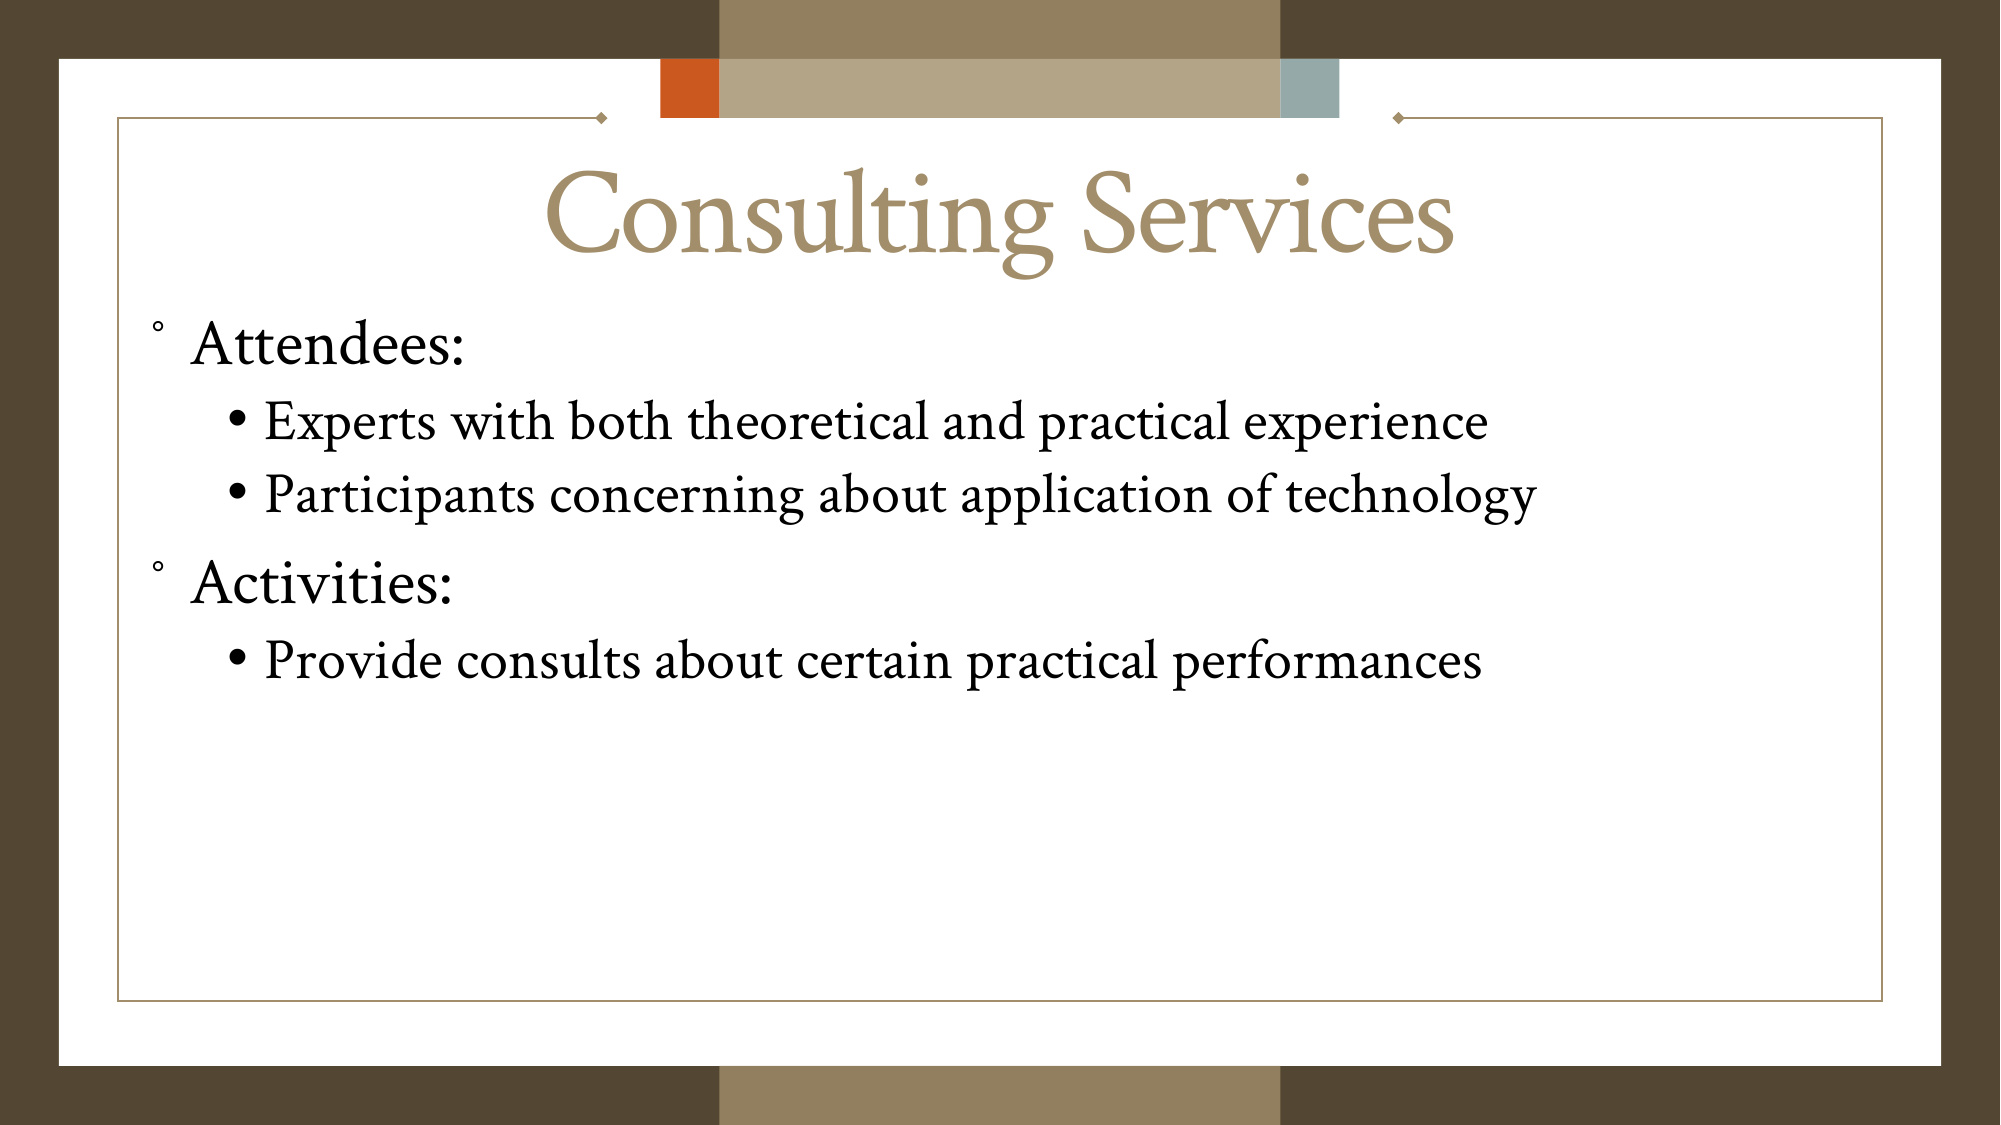

# Consulting Services
Attendees:
Experts with both theoretical and practical experience
Participants concerning about application of technology
Activities:
Provide consults about certain practical performances